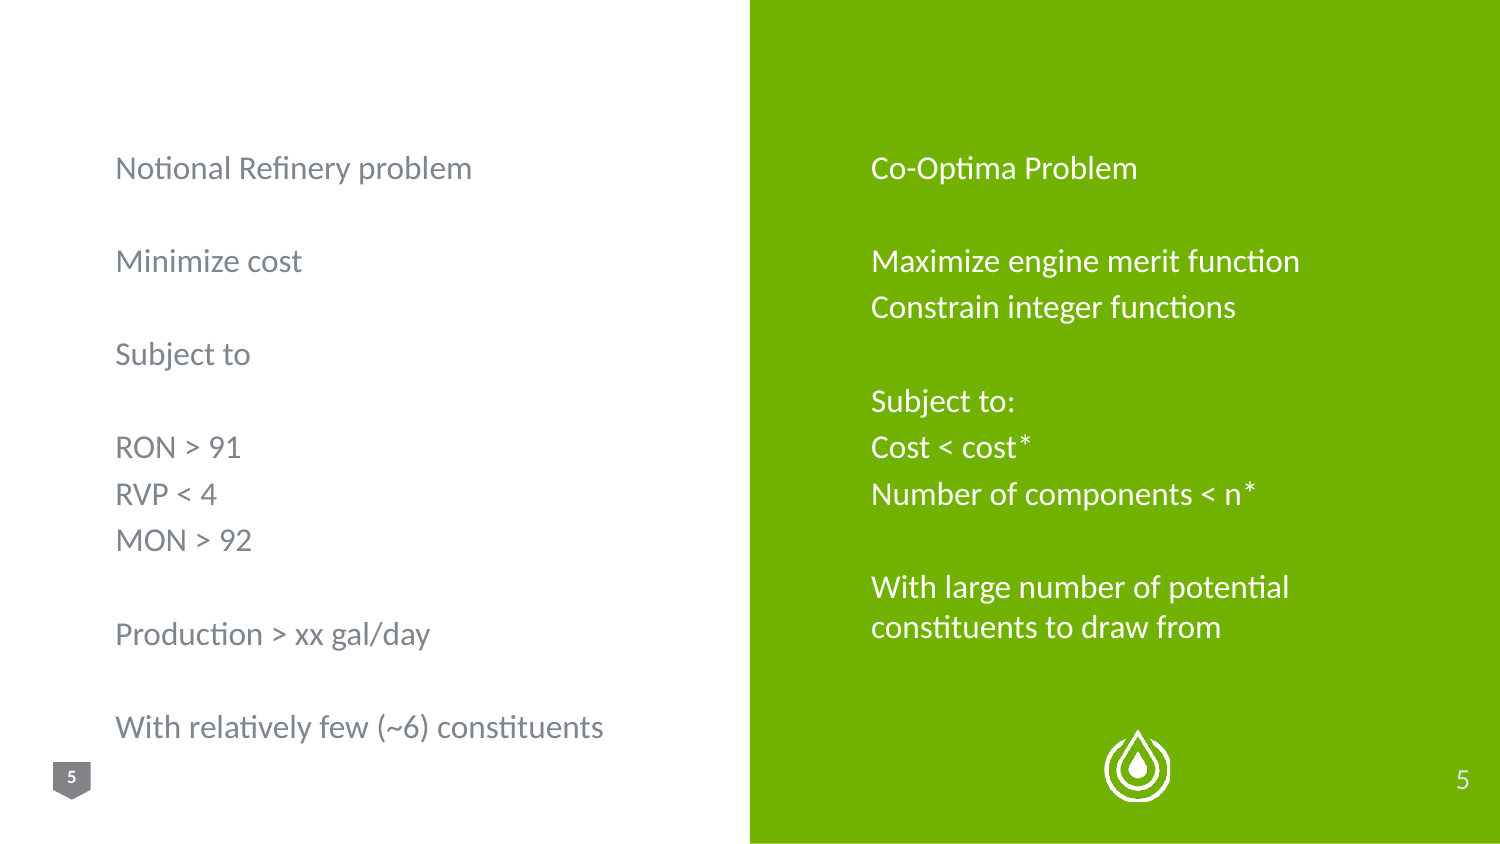

Notional Refinery problem

Minimize cost

Subject to

RON > 91
RVP < 4
MON > 92

Production > xx gal/day

With relatively few (~6) constituents
Co-Optima Problem

Maximize engine merit function
Constrain integer functions

Subject to:
Cost < cost*
Number of components < n*

With large number of potential constituents to draw from
5